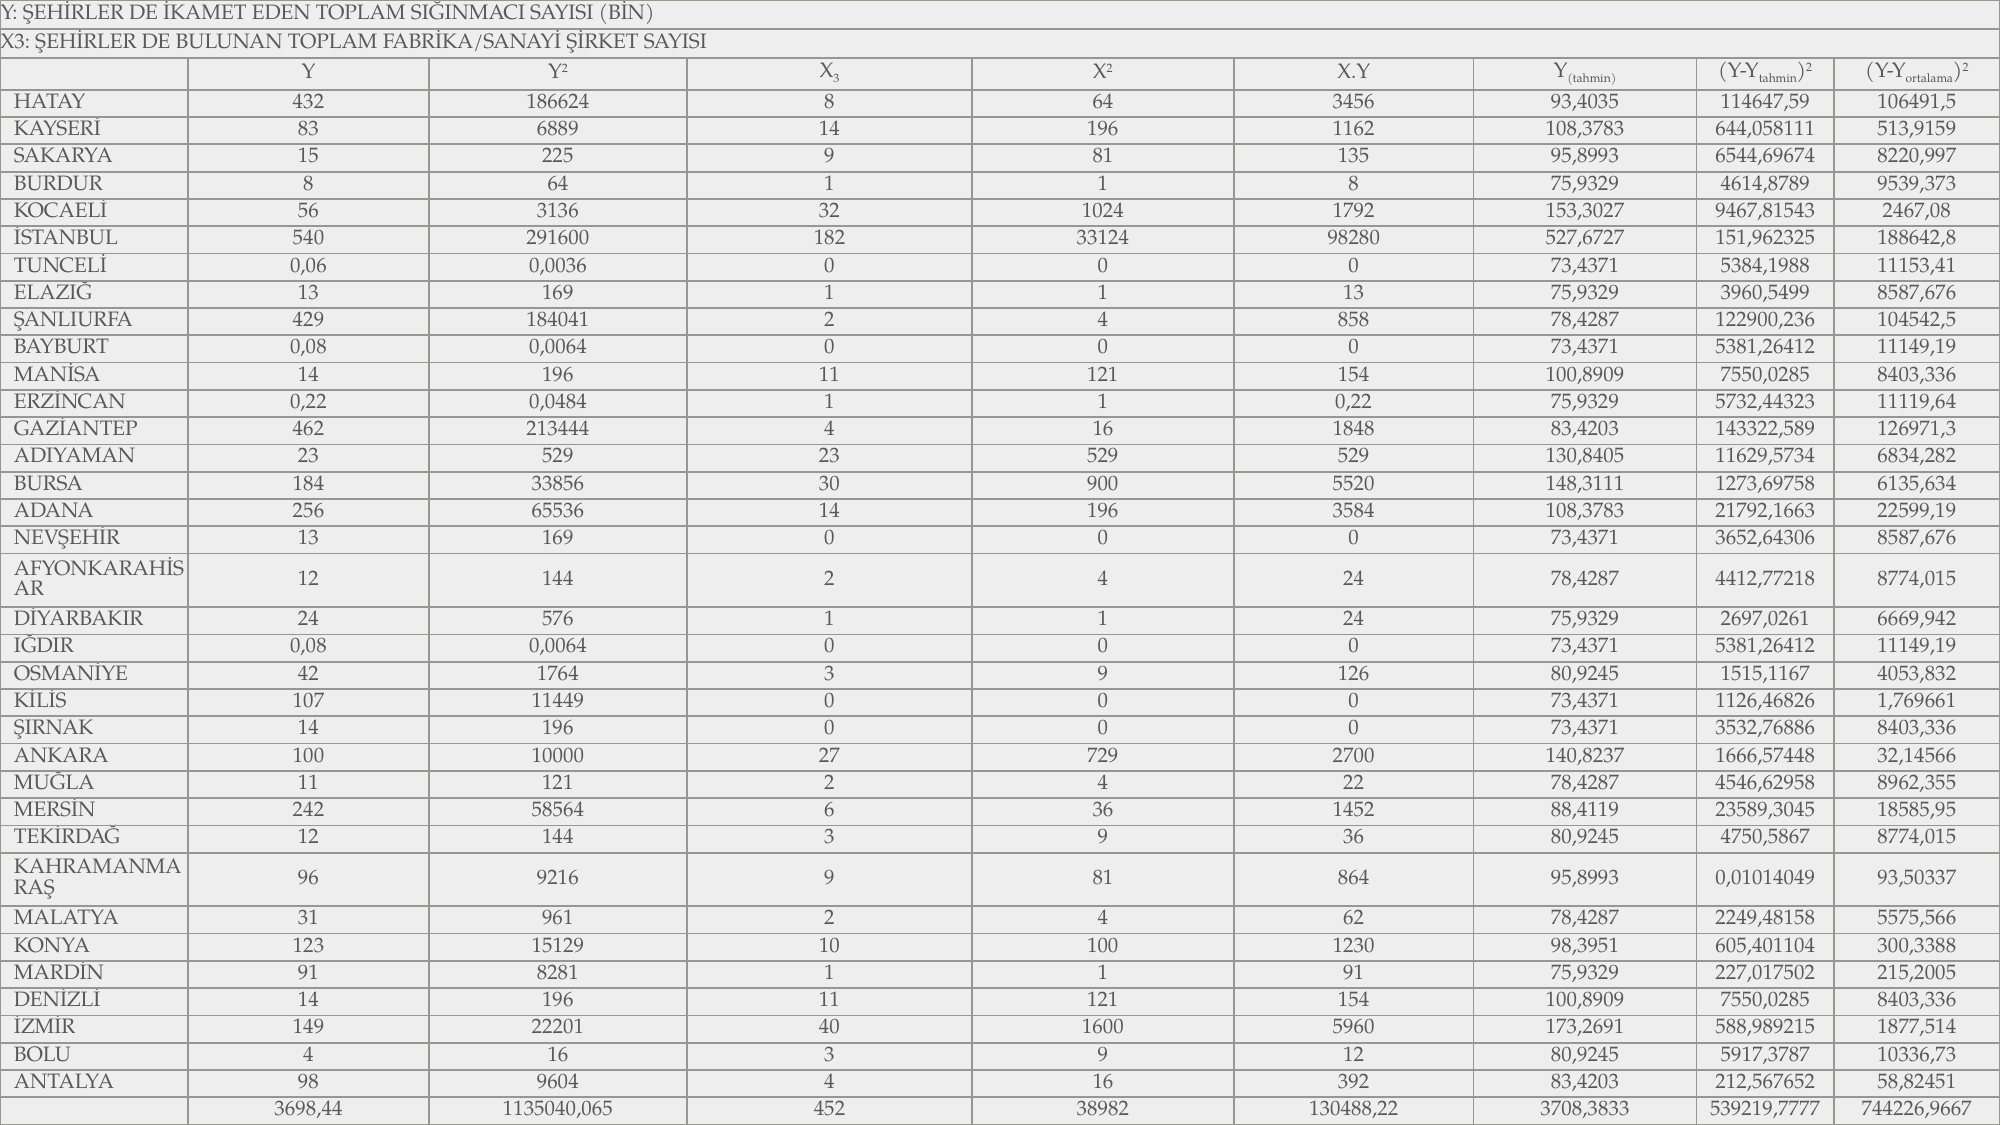

| Y: ŞEHİRLER DE İKAMET EDEN TOPLAM SIĞINMACI SAYISI (BİN) |  |  |  |  |  |  |  |  |
| --- | --- | --- | --- | --- | --- | --- | --- | --- |
| X3: ŞEHİRLER DE BULUNAN TOPLAM FABRİKA/SANAYİ ŞİRKET SAYISI |  |  |  |  |  |  |  |  |
|  | Y | Y2 | X3 | X2 | X.Y | Y(tahmin) | (Y-Ytahmin)2 | (Y-Yortalama)2 |
| HATAY | 432 | 186624 | 8 | 64 | 3456 | 93,4035 | 114647,59 | 106491,5 |
| KAYSERİ | 83 | 6889 | 14 | 196 | 1162 | 108,3783 | 644,058111 | 513,9159 |
| SAKARYA | 15 | 225 | 9 | 81 | 135 | 95,8993 | 6544,69674 | 8220,997 |
| BURDUR | 8 | 64 | 1 | 1 | 8 | 75,9329 | 4614,8789 | 9539,373 |
| KOCAELİ | 56 | 3136 | 32 | 1024 | 1792 | 153,3027 | 9467,81543 | 2467,08 |
| İSTANBUL | 540 | 291600 | 182 | 33124 | 98280 | 527,6727 | 151,962325 | 188642,8 |
| TUNCELİ | 0,06 | 0,0036 | 0 | 0 | 0 | 73,4371 | 5384,1988 | 11153,41 |
| ELAZIĞ | 13 | 169 | 1 | 1 | 13 | 75,9329 | 3960,5499 | 8587,676 |
| ŞANLIURFA | 429 | 184041 | 2 | 4 | 858 | 78,4287 | 122900,236 | 104542,5 |
| BAYBURT | 0,08 | 0,0064 | 0 | 0 | 0 | 73,4371 | 5381,26412 | 11149,19 |
| MANİSA | 14 | 196 | 11 | 121 | 154 | 100,8909 | 7550,0285 | 8403,336 |
| ERZİNCAN | 0,22 | 0,0484 | 1 | 1 | 0,22 | 75,9329 | 5732,44323 | 11119,64 |
| GAZİANTEP | 462 | 213444 | 4 | 16 | 1848 | 83,4203 | 143322,589 | 126971,3 |
| ADIYAMAN | 23 | 529 | 23 | 529 | 529 | 130,8405 | 11629,5734 | 6834,282 |
| BURSA | 184 | 33856 | 30 | 900 | 5520 | 148,3111 | 1273,69758 | 6135,634 |
| ADANA | 256 | 65536 | 14 | 196 | 3584 | 108,3783 | 21792,1663 | 22599,19 |
| NEVŞEHİR | 13 | 169 | 0 | 0 | 0 | 73,4371 | 3652,64306 | 8587,676 |
| AFYONKARAHİSAR | 12 | 144 | 2 | 4 | 24 | 78,4287 | 4412,77218 | 8774,015 |
| DİYARBAKIR | 24 | 576 | 1 | 1 | 24 | 75,9329 | 2697,0261 | 6669,942 |
| IĞDIR | 0,08 | 0,0064 | 0 | 0 | 0 | 73,4371 | 5381,26412 | 11149,19 |
| OSMANİYE | 42 | 1764 | 3 | 9 | 126 | 80,9245 | 1515,1167 | 4053,832 |
| KİLİS | 107 | 11449 | 0 | 0 | 0 | 73,4371 | 1126,46826 | 1,769661 |
| ŞIRNAK | 14 | 196 | 0 | 0 | 0 | 73,4371 | 3532,76886 | 8403,336 |
| ANKARA | 100 | 10000 | 27 | 729 | 2700 | 140,8237 | 1666,57448 | 32,14566 |
| MUĞLA | 11 | 121 | 2 | 4 | 22 | 78,4287 | 4546,62958 | 8962,355 |
| MERSİN | 242 | 58564 | 6 | 36 | 1452 | 88,4119 | 23589,3045 | 18585,95 |
| TEKİRDAĞ | 12 | 144 | 3 | 9 | 36 | 80,9245 | 4750,5867 | 8774,015 |
| KAHRAMANMARAŞ | 96 | 9216 | 9 | 81 | 864 | 95,8993 | 0,01014049 | 93,50337 |
| MALATYA | 31 | 961 | 2 | 4 | 62 | 78,4287 | 2249,48158 | 5575,566 |
| KONYA | 123 | 15129 | 10 | 100 | 1230 | 98,3951 | 605,401104 | 300,3388 |
| MARDİN | 91 | 8281 | 1 | 1 | 91 | 75,9329 | 227,017502 | 215,2005 |
| DENİZLİ | 14 | 196 | 11 | 121 | 154 | 100,8909 | 7550,0285 | 8403,336 |
| İZMİR | 149 | 22201 | 40 | 1600 | 5960 | 173,2691 | 588,989215 | 1877,514 |
| BOLU | 4 | 16 | 3 | 9 | 12 | 80,9245 | 5917,3787 | 10336,73 |
| ANTALYA | 98 | 9604 | 4 | 16 | 392 | 83,4203 | 212,567652 | 58,82451 |
|  | 3698,44 | 1135040,065 | 452 | 38982 | 130488,22 | 3708,3833 | 539219,7777 | 744226,9667 |